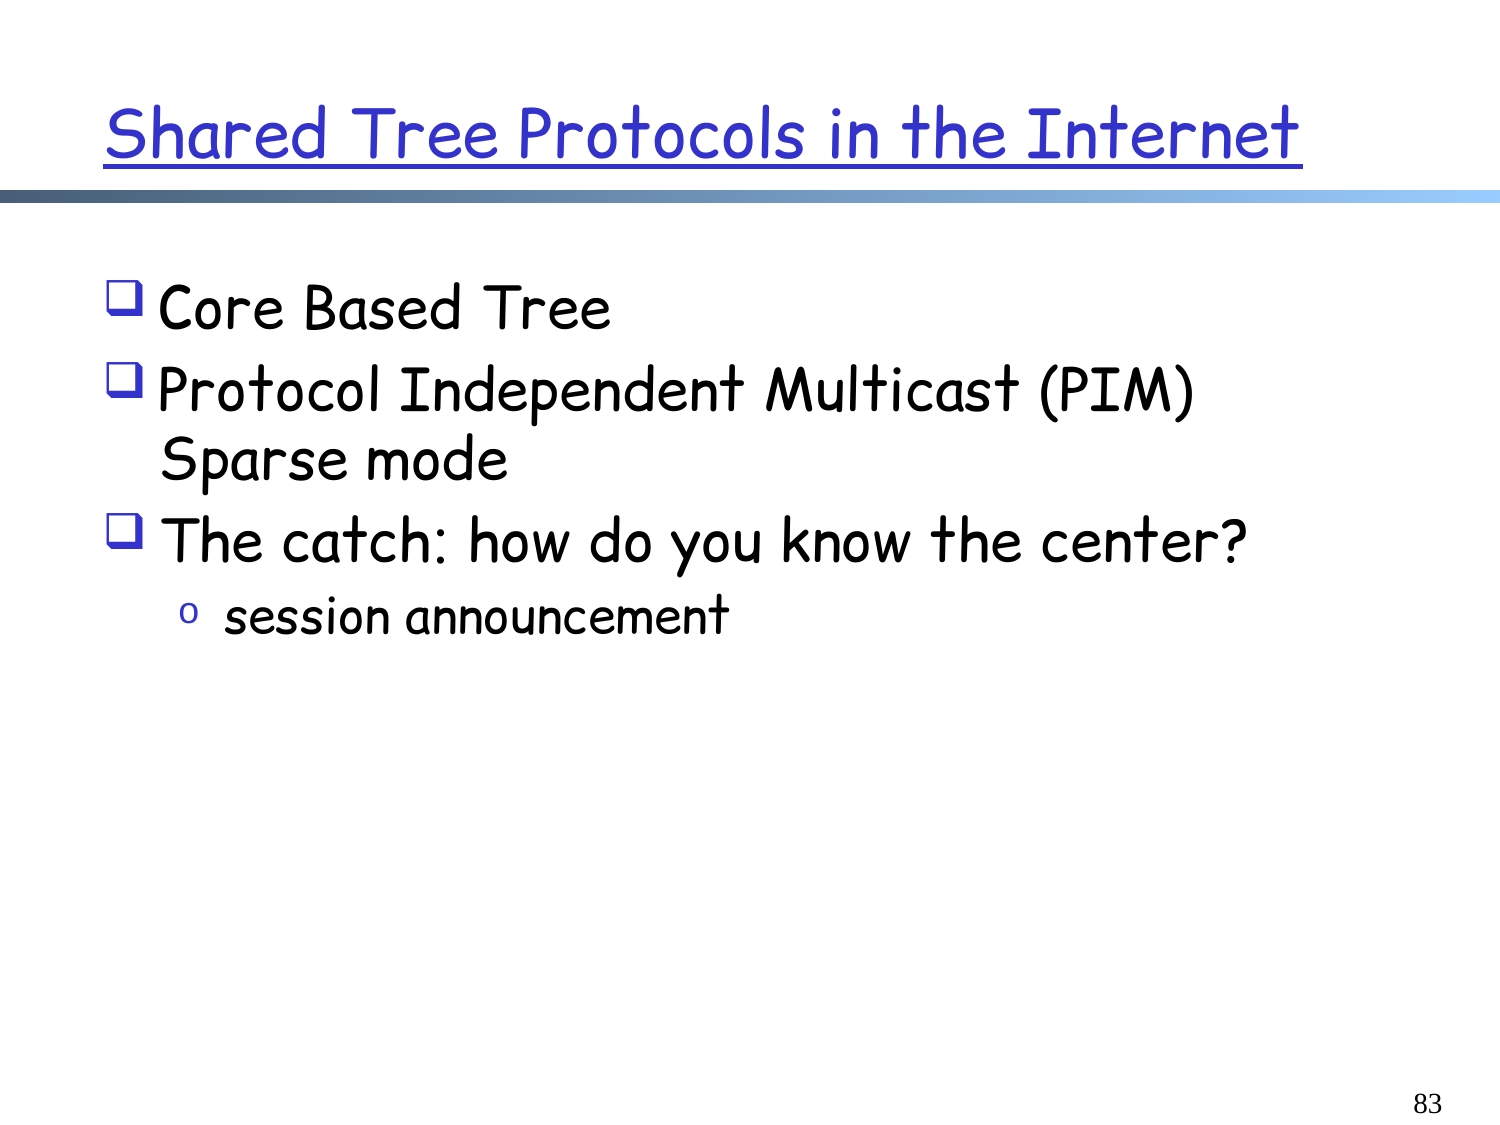

# Shared Tree Protocols in the Internet
Core Based Tree
Protocol Independent Multicast (PIM) Sparse mode
The catch: how do you know the center?
session announcement
83